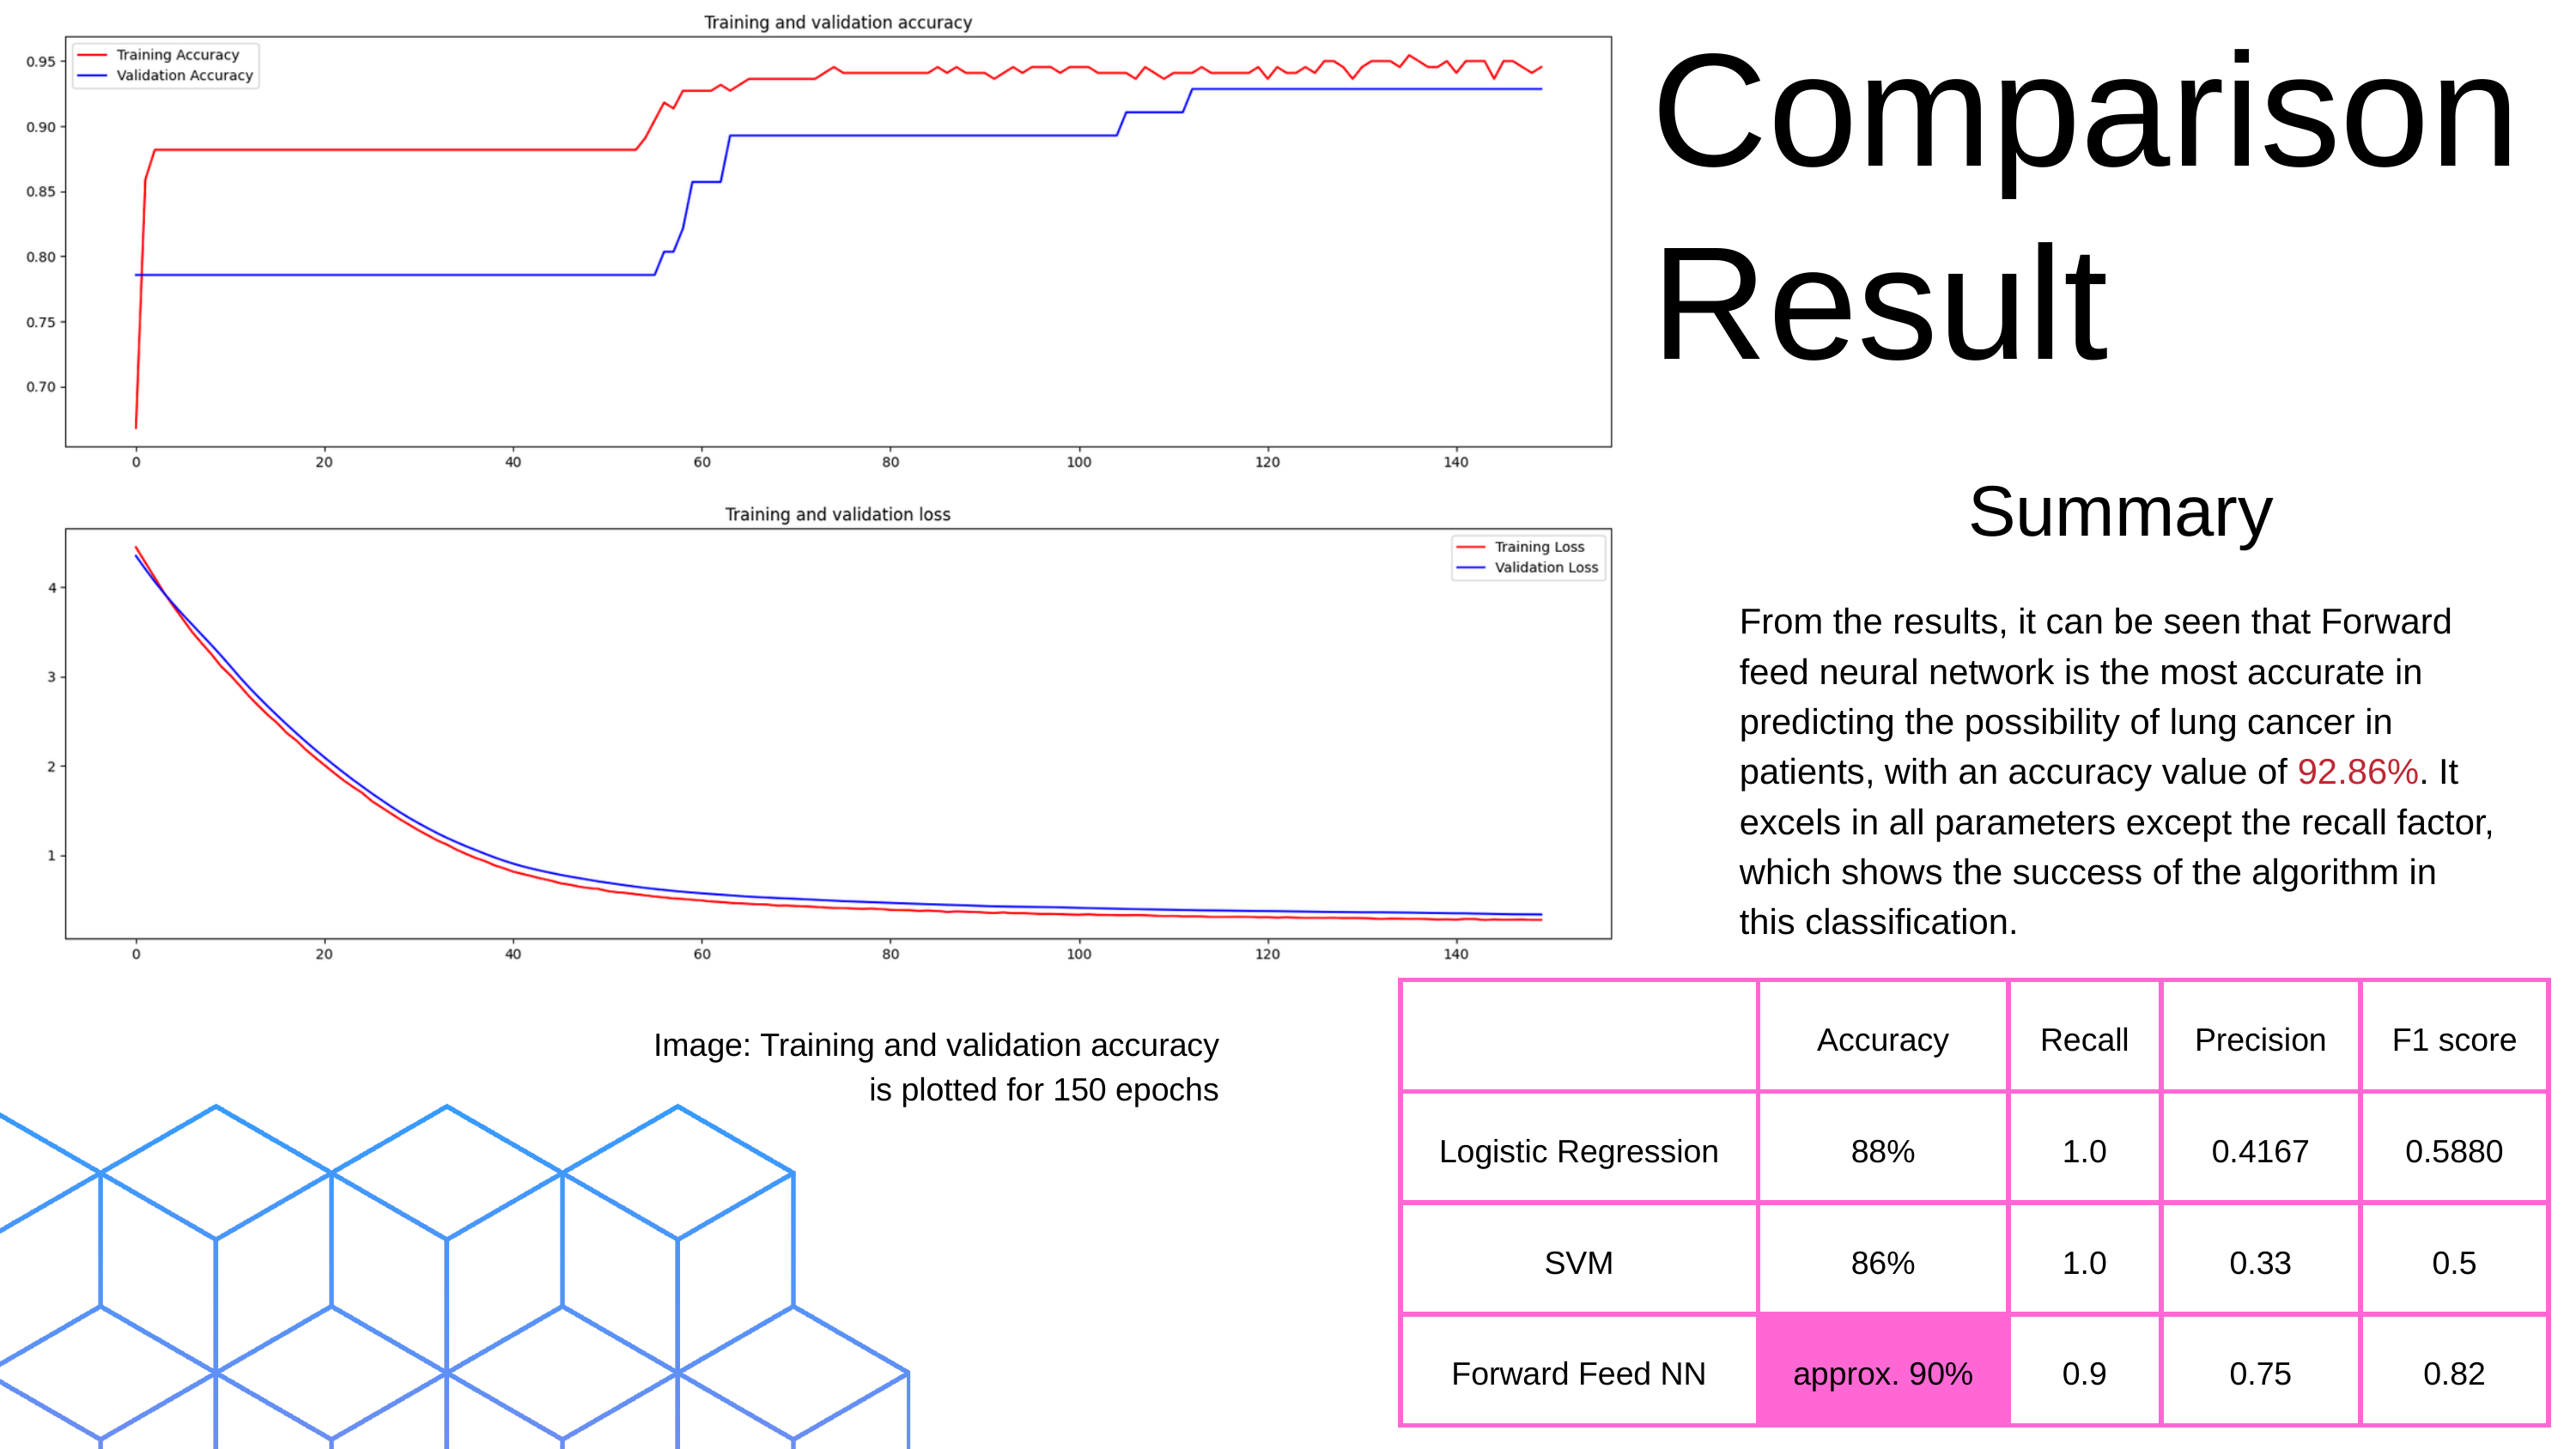

Comparison Result

Summary
From the results, it can be seen that Forward feed neural network is the most accurate in predicting the possibility of lung cancer in patients, with an accuracy value of 92.86%. It excels in all parameters except the recall factor, which shows the success of the algorithm in this classification.
|  | Accuracy | Recall | Precision | F1 score |
| --- | --- | --- | --- | --- |
| Logistic Regression | 88% | 1.0 | 0.4167 | 0.5880 |
| SVM | 86% | 1.0 | 0.33 | 0.5 |
| Forward Feed NN | approx. 90% | 0.9 | 0.75 | 0.82 |
Image: Training and validation accuracy
is plotted for 150 epochs